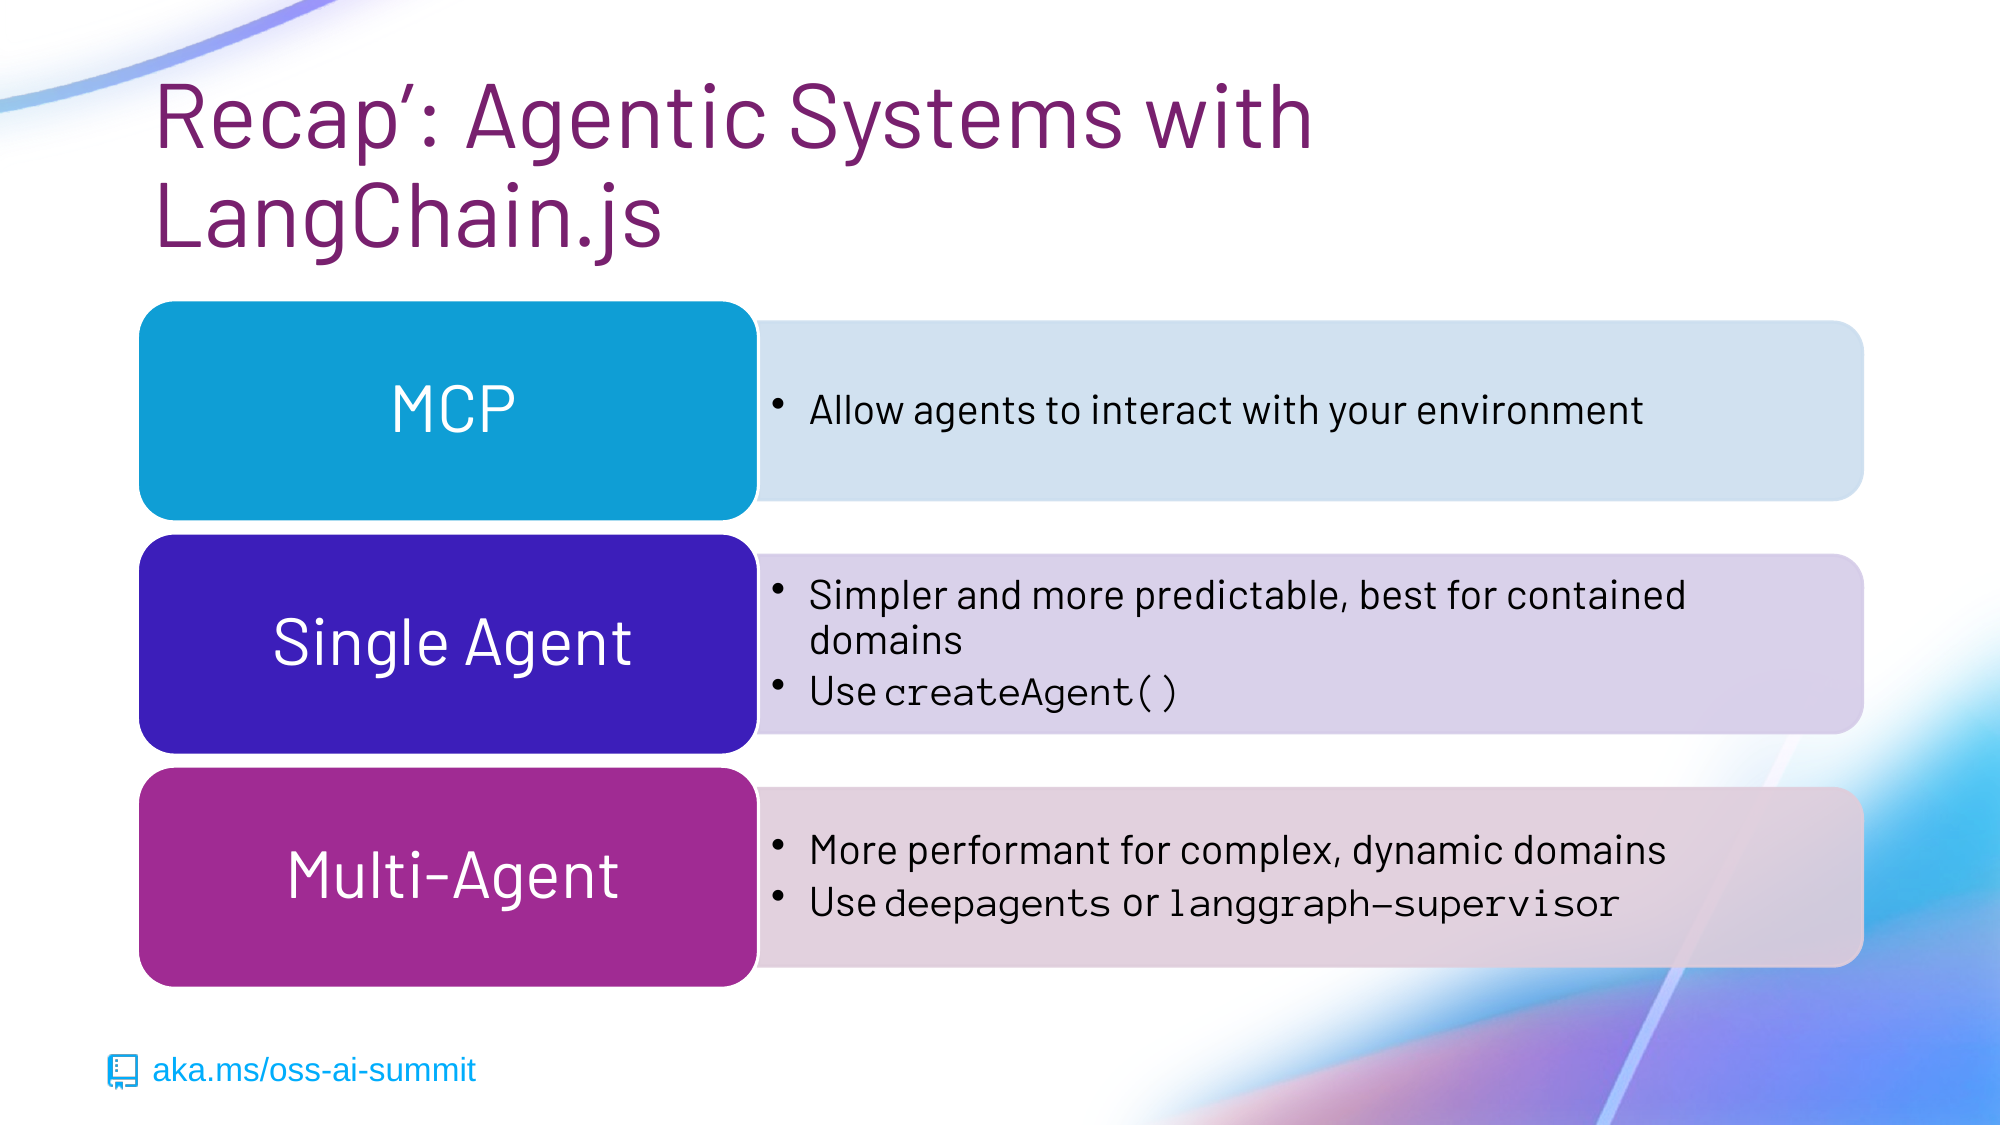

# Recap’: Agentic Systems with LangChain.js
Allow agents to interact with your environment
MCP
Simpler and more predictable, best for contained domains
Use createAgent()
Single Agent
More performant for complex, dynamic domains
Use deepagents or langgraph-supervisor
Multi-Agent